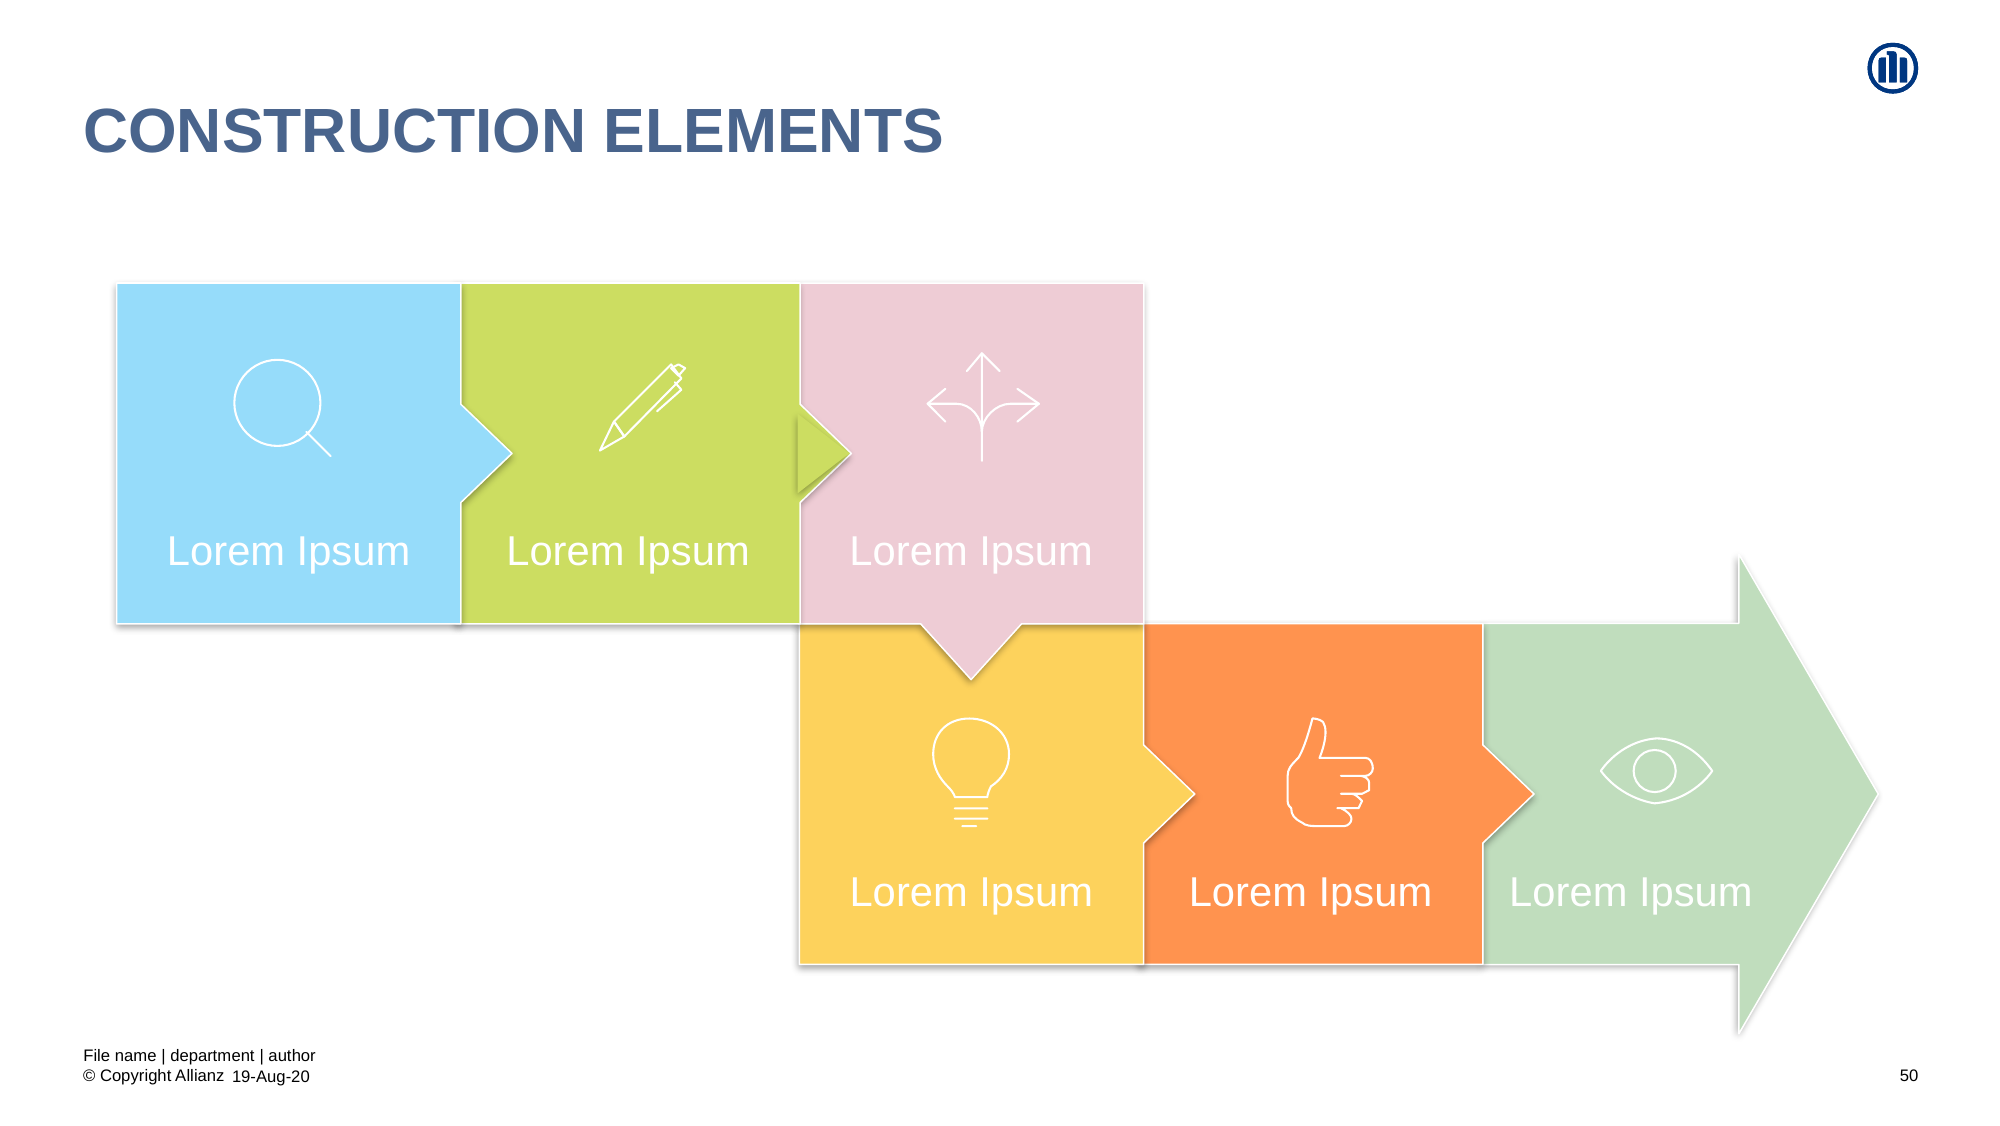

# Construction elements
Lorem Ipsum
Lorem Ipsum
Lorem Ipsum

Lorem Ipsum
Lorem Ipsum
Lorem Ipsum

File name | department | author
50
19-Aug-20